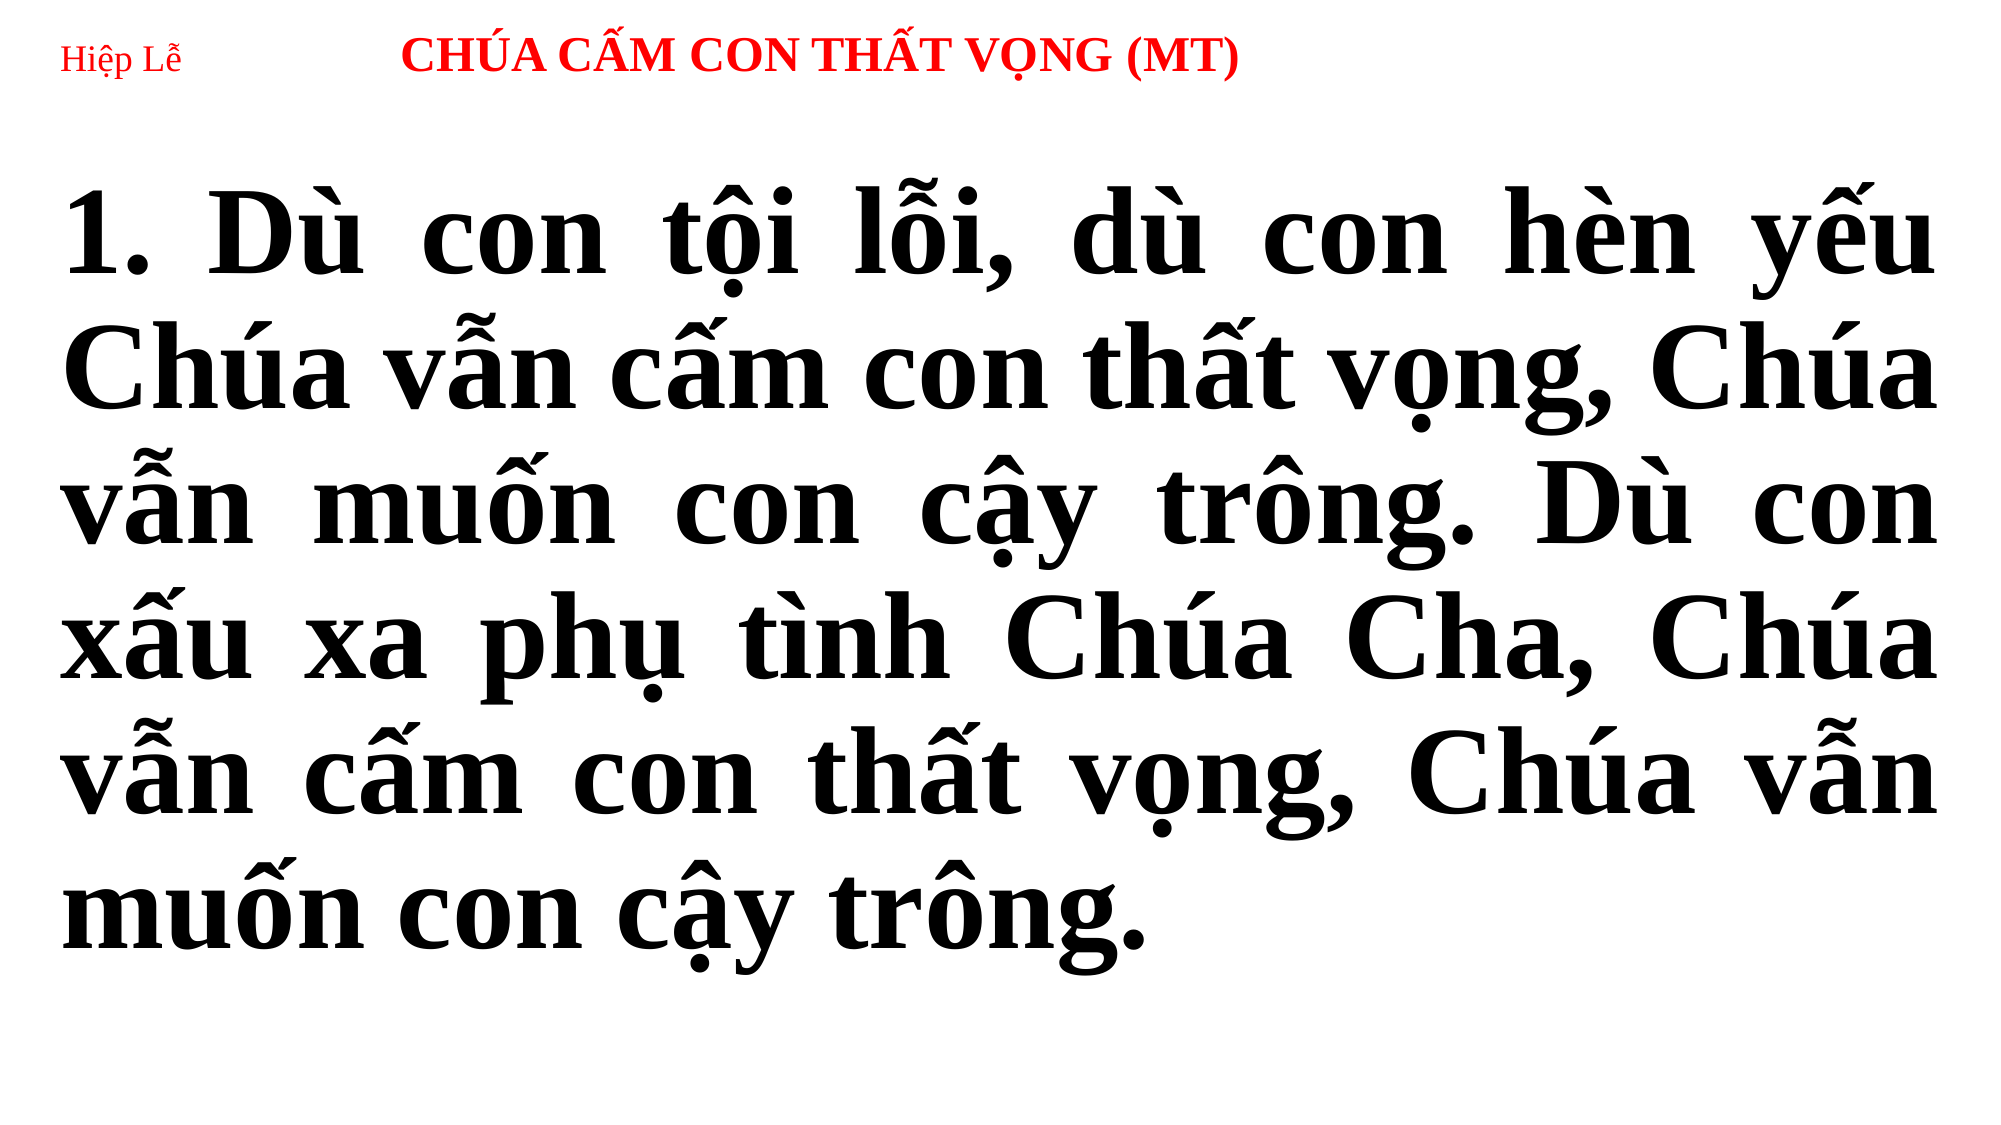

# Hiệp Lễ                       CHÚA CẤM CON THẤT VỌNG (MT)
1. Dù con tội lỗi, dù con hèn yếu Chúa vẫn cấm con thất vọng, Chúa vẫn muốn con cậy trông. Dù con xấu xa phụ tình Chúa Cha, Chúa vẫn cấm con thất vọng, Chúa vẫn muốn con cậy trông.